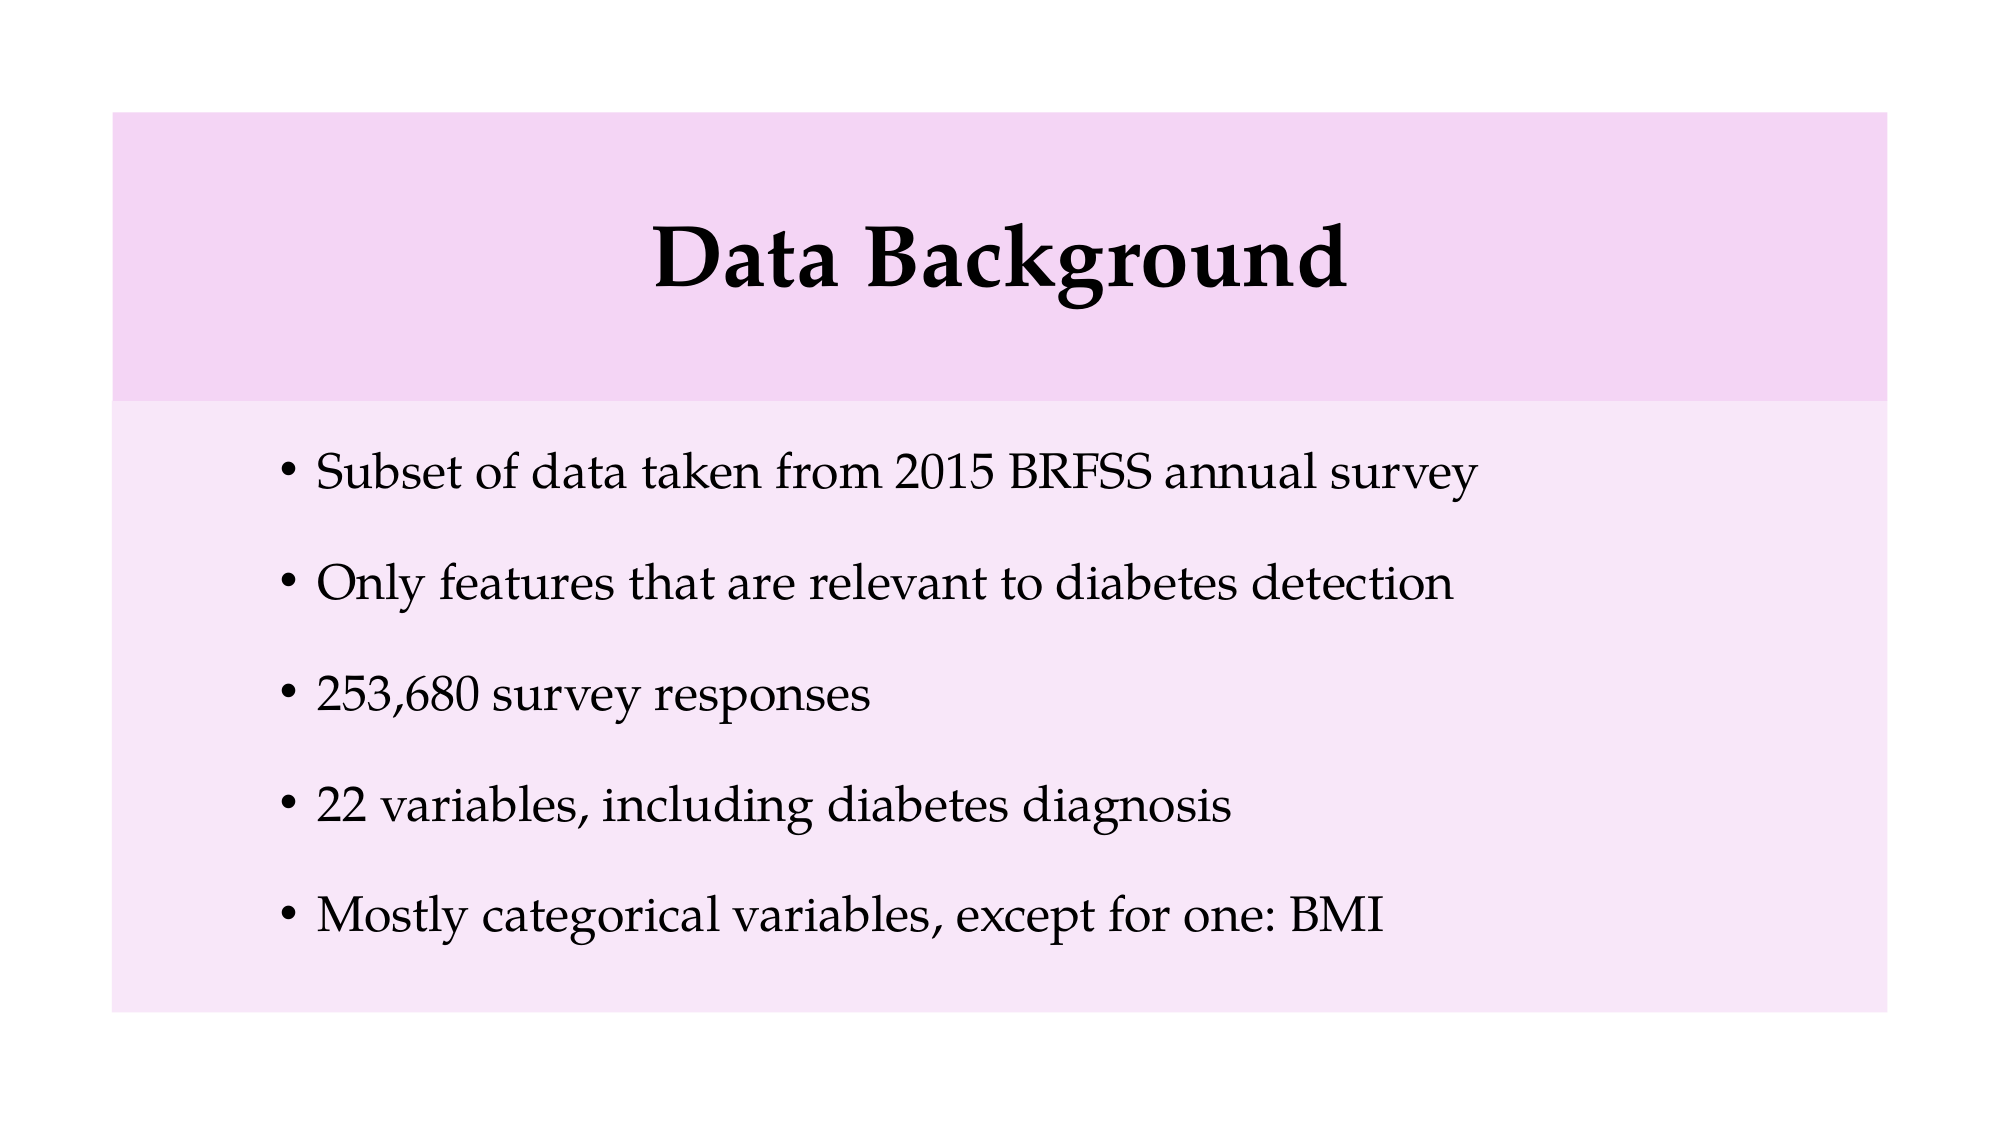

# Data Background

Subset of data taken from 2015 BRFSS annual survey
Only features that are relevant to diabetes detection
253,680 survey responses
22 variables, including diabetes diagnosis
Mostly categorical variables, except for one: BMI